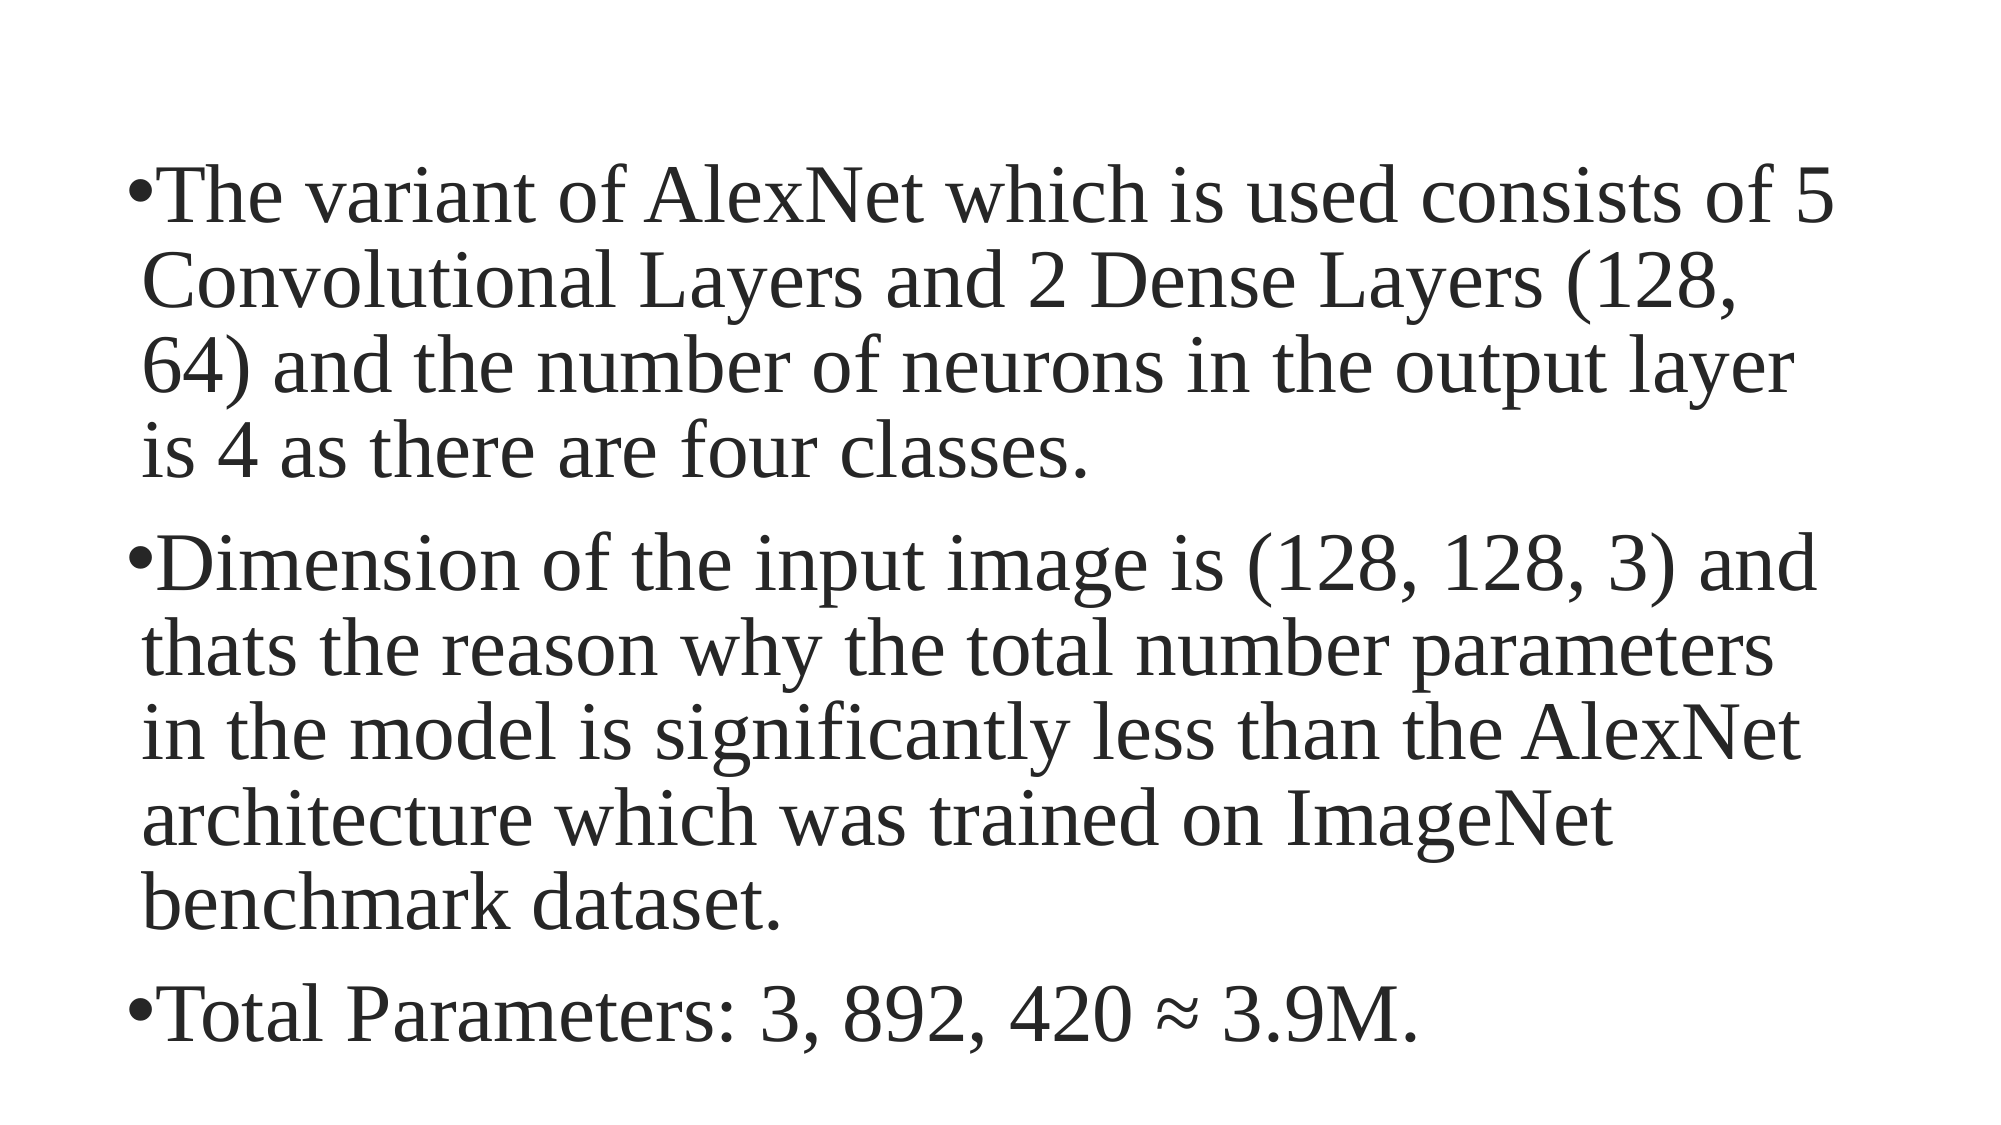

The variant of AlexNet which is used consists of 5 Convolutional Layers and 2 Dense Layers (128, 64) and the number of neurons in the output layer is 4 as there are four classes.
Dimension of the input image is (128, 128, 3) and thats the reason why the total number parameters in the model is significantly less than the AlexNet architecture which was trained on ImageNet benchmark dataset.
Total Parameters: 3, 892, 420 ≈ 3.9M.